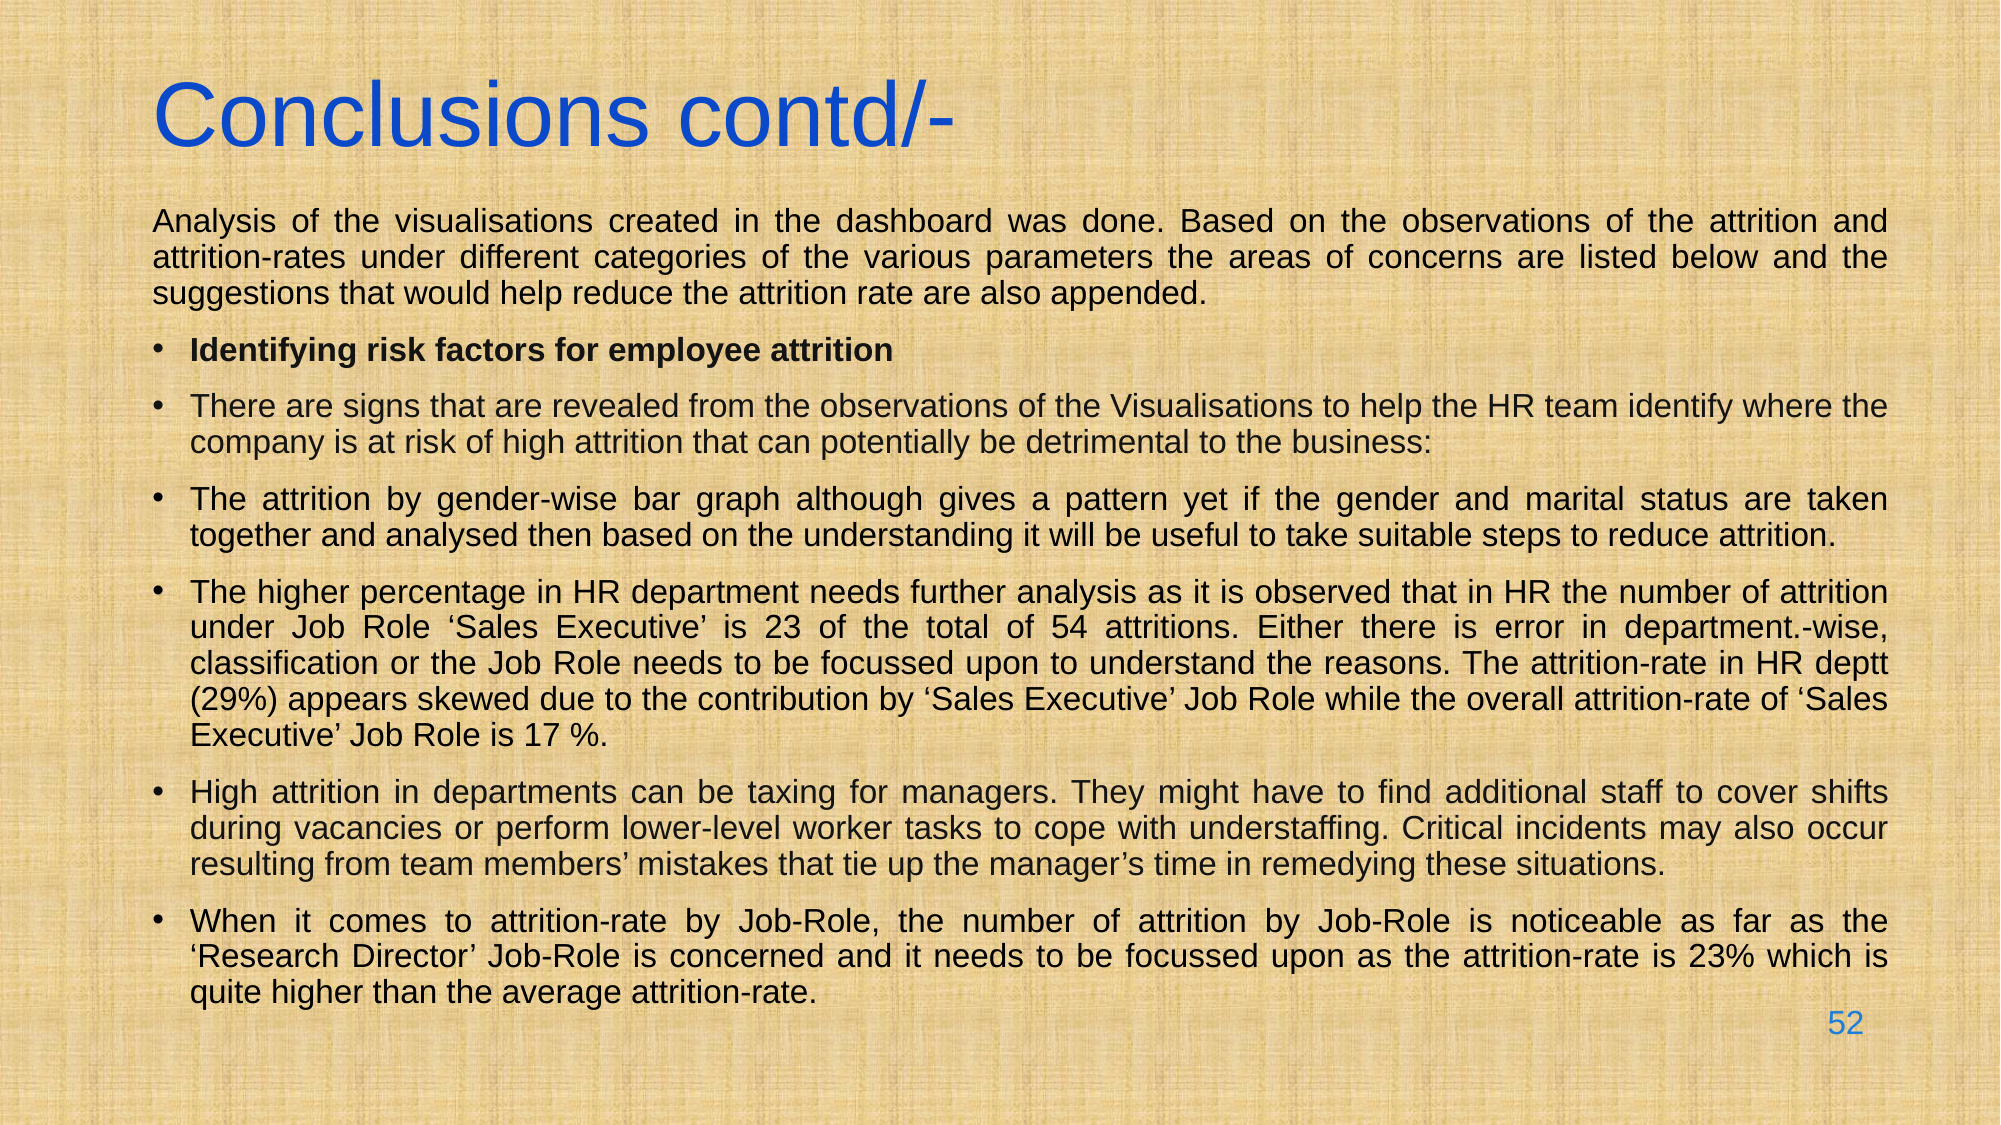

# Conclusions contd/-
Analysis of the visualisations created in the dashboard was done. Based on the observations of the attrition and attrition-rates under different categories of the various parameters the areas of concerns are listed below and the suggestions that would help reduce the attrition rate are also appended.
Identifying risk factors for employee attrition
There are signs that are revealed from the observations of the Visualisations to help the HR team identify where the company is at risk of high attrition that can potentially be detrimental to the business:
The attrition by gender-wise bar graph although gives a pattern yet if the gender and marital status are taken together and analysed then based on the understanding it will be useful to take suitable steps to reduce attrition.
The higher percentage in HR department needs further analysis as it is observed that in HR the number of attrition under Job Role ‘Sales Executive’ is 23 of the total of 54 attritions. Either there is error in department.-wise, classification or the Job Role needs to be focussed upon to understand the reasons. The attrition-rate in HR deptt (29%) appears skewed due to the contribution by ‘Sales Executive’ Job Role while the overall attrition-rate of ‘Sales Executive’ Job Role is 17 %.
High attrition in departments can be taxing for managers. They might have to find additional staff to cover shifts during vacancies or perform lower-level worker tasks to cope with understaffing. Critical incidents may also occur resulting from team members’ mistakes that tie up the manager’s time in remedying these situations.
When it comes to attrition-rate by Job-Role, the number of attrition by Job-Role is noticeable as far as the ‘Research Director’ Job-Role is concerned and it needs to be focussed upon as the attrition-rate is 23% which is quite higher than the average attrition-rate.

52